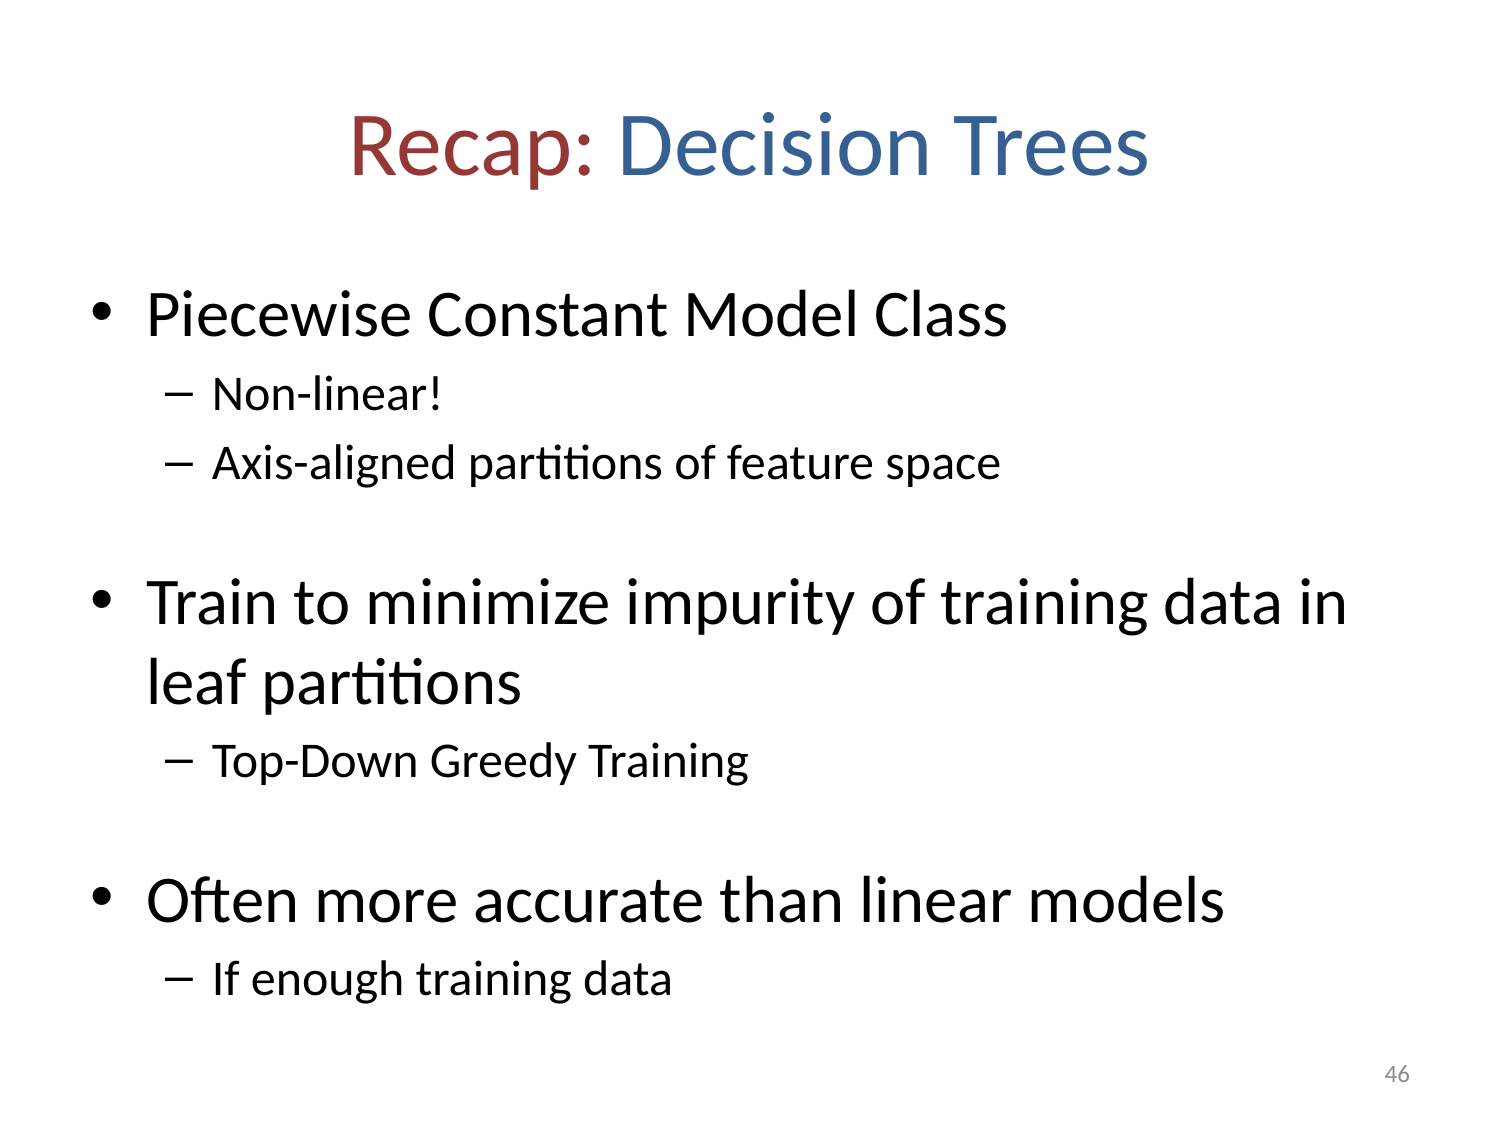

# Recap: Decision Trees
Piecewise Constant Model Class
Non-linear!
Axis-aligned partitions of feature space

Train to minimize impurity of training data in leaf partitions
Top-Down Greedy Training

Often more accurate than linear models
If enough training data
46